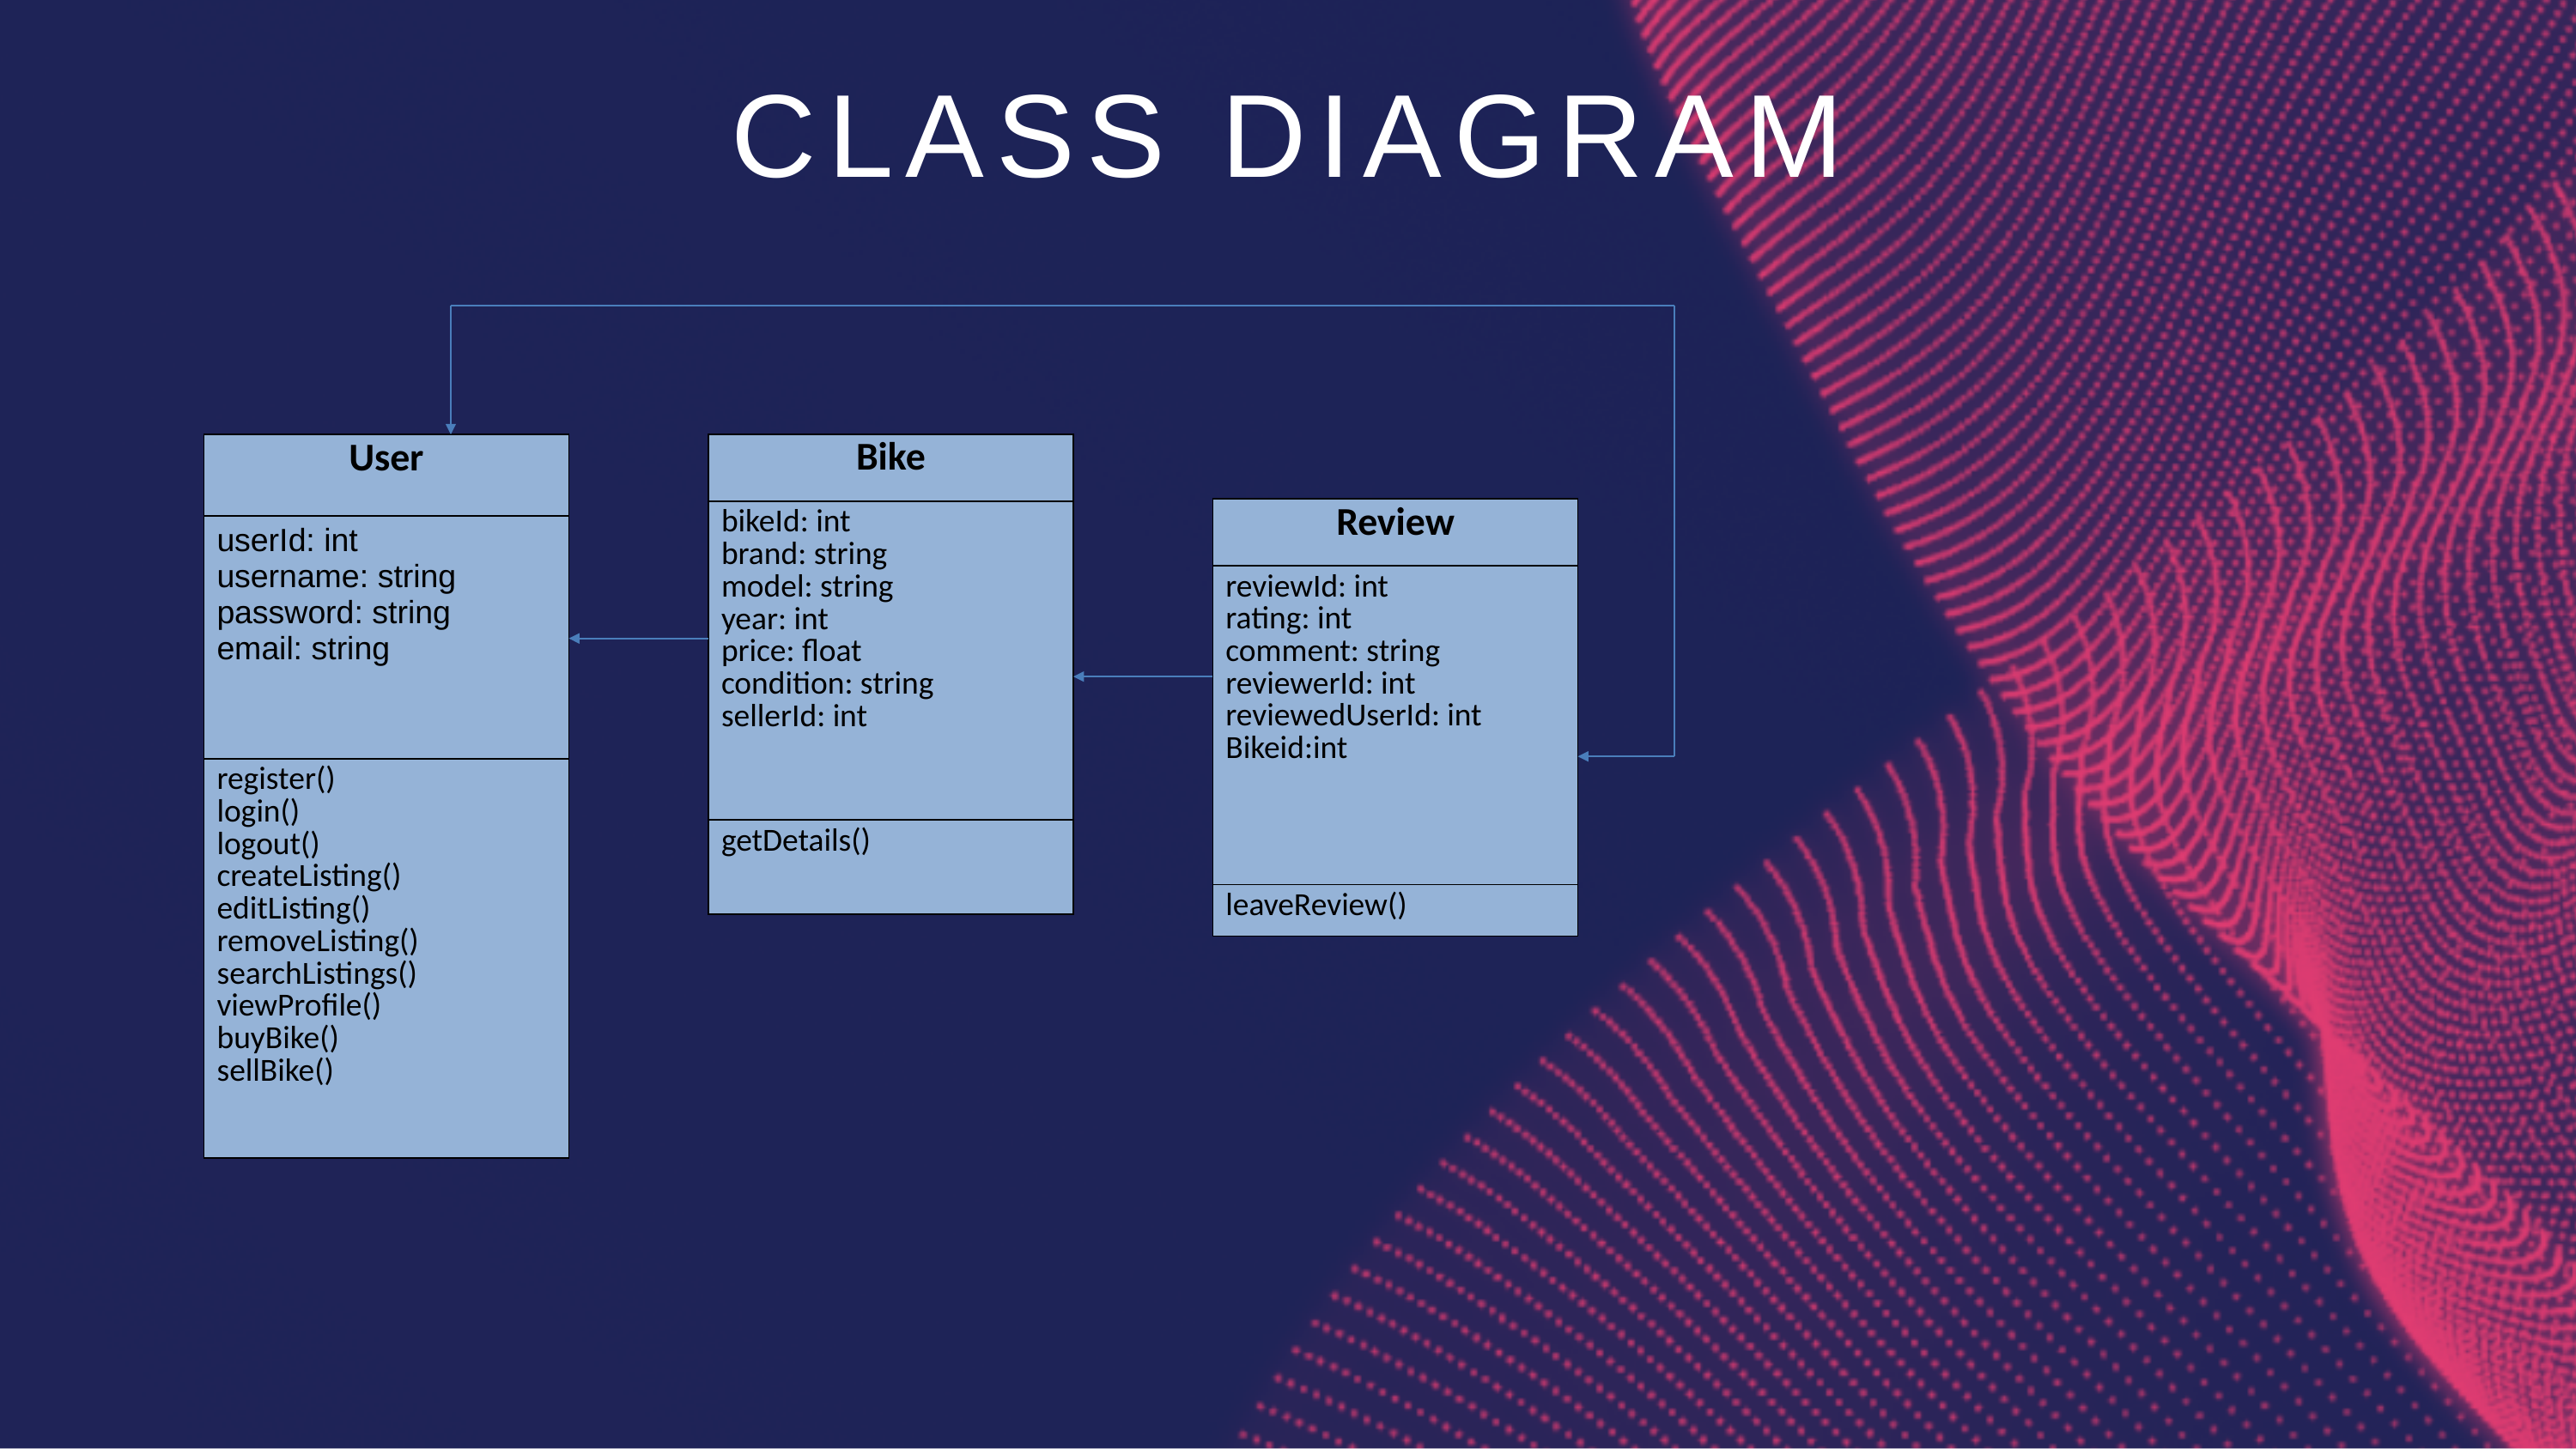

CLASS DIAGRAM
| Bike |
| --- |
| bikeId: int brand: string model: string year: int price: float condition: string sellerId: int |
| getDetails() |
| User |
| --- |
| userId: int username: string password: string email: string |
| register() login() logout() createListing() editListing() removeListing() searchListings() viewProfile() buyBike() sellBike() |
| Review |
| --- |
| reviewId: int rating: int comment: string reviewerId: int reviewedUserId: int Bikeid:int |
| leaveReview() |